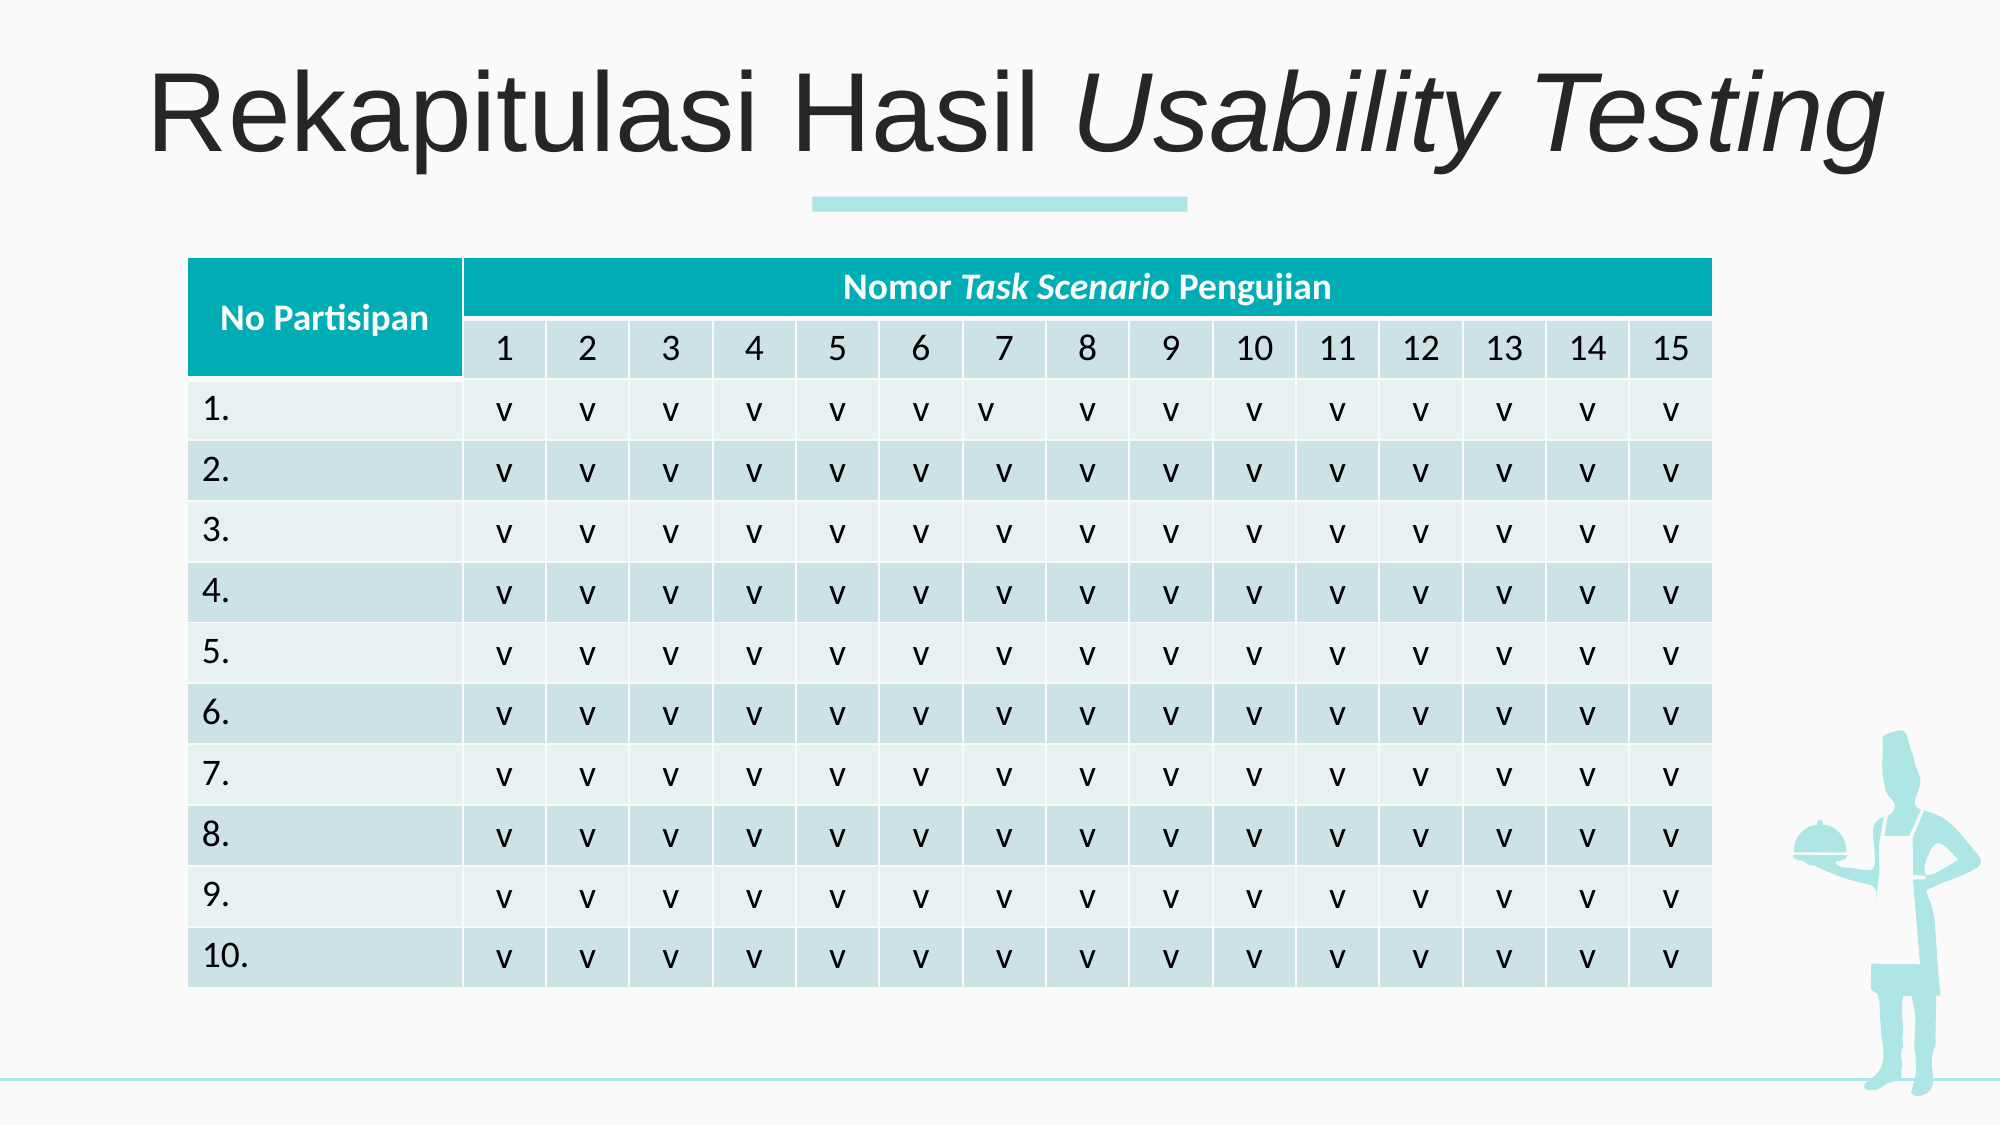

Rekapitulasi Hasil Usability Testing
| No Partisipan | Nomor Task Scenario Pengujian |  |  |  |  |  |  |  |  |  |  |  |  |  |  |
| --- | --- | --- | --- | --- | --- | --- | --- | --- | --- | --- | --- | --- | --- | --- | --- |
|  | 1 | 2 | 3 | 4 | 5 | 6 | 7 | 8 | 9 | 10 | 11 | 12 | 13 | 14 | 15 |
| 1. | v | v | v | v | v | v | v | v | v | v | v | v | v | v | v |
| 2. | v | v | v | v | v | v | v | v | v | v | v | v | v | v | v |
| 3. | v | v | v | v | v | v | v | v | v | v | v | v | v | v | v |
| 4. | v | v | v | v | v | v | v | v | v | v | v | v | v | v | v |
| 5. | v | v | v | v | v | v | v | v | v | v | v | v | v | v | v |
| 6. | v | v | v | v | v | v | v | v | v | v | v | v | v | v | v |
| 7. | v | v | v | v | v | v | v | v | v | v | v | v | v | v | v |
| 8. | v | v | v | v | v | v | v | v | v | v | v | v | v | v | v |
| 9. | v | v | v | v | v | v | v | v | v | v | v | v | v | v | v |
| 10. | v | v | v | v | v | v | v | v | v | v | v | v | v | v | v |